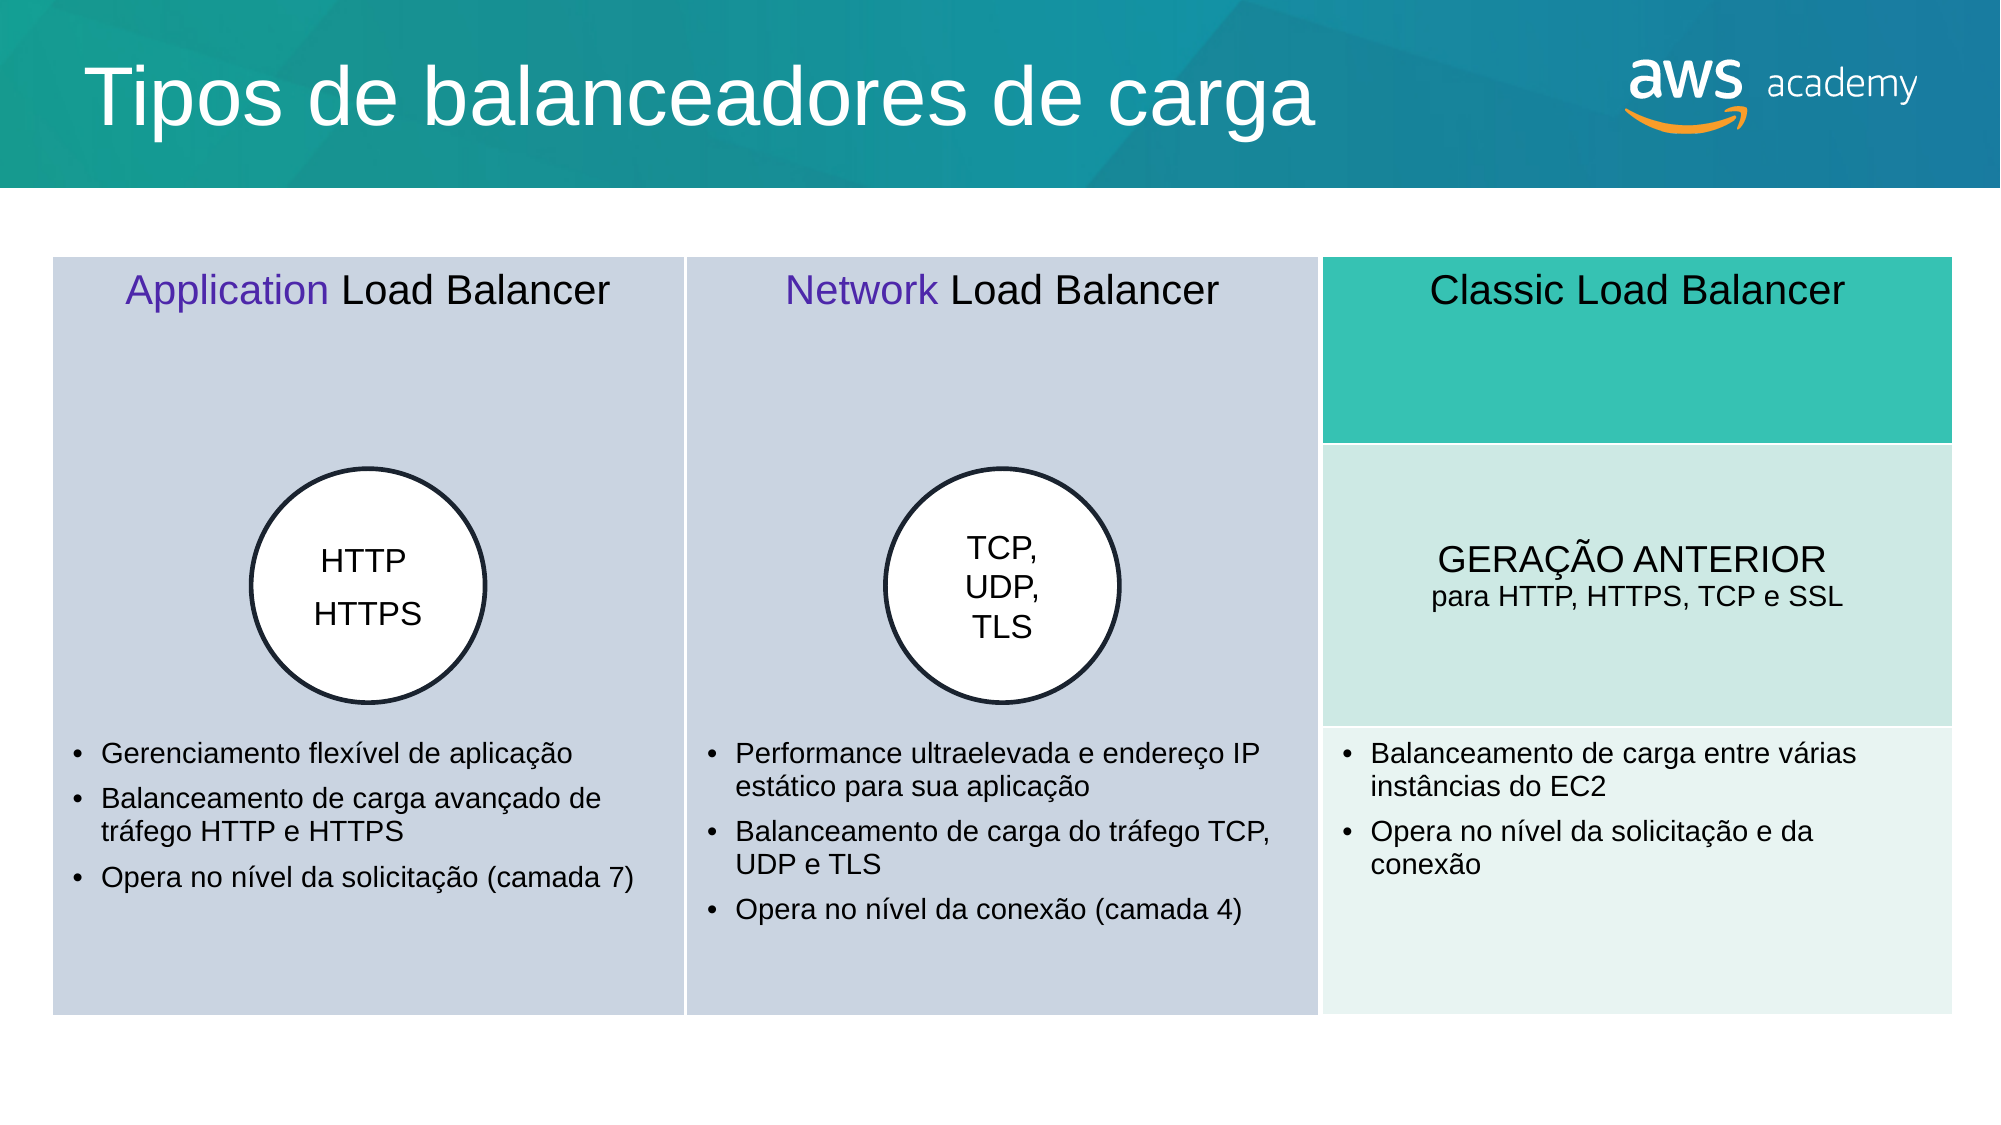

# Tipos de balanceadores de carga
| Application Load Balancer |
| --- |
|  |
| Gerenciamento flexível de aplicação Balanceamento de carga avançado de tráfego HTTP e HTTPS Opera no nível da solicitação (camada 7) |
| Network Load Balancer |
| --- |
|  |
| Performance ultraelevada e endereço IP estático para sua aplicação Balanceamento de carga do tráfego TCP, UDP e TLS Opera no nível da conexão (camada 4) |
| Classic Load Balancer |
| --- |
| GERAÇÃO ANTERIOR para HTTP, HTTPS, TCP e SSL |
| Balanceamento de carga entre várias instâncias do EC2 Opera no nível da solicitação e da conexão |
HTTP

HTTPS
TCP, UDP,
TLS